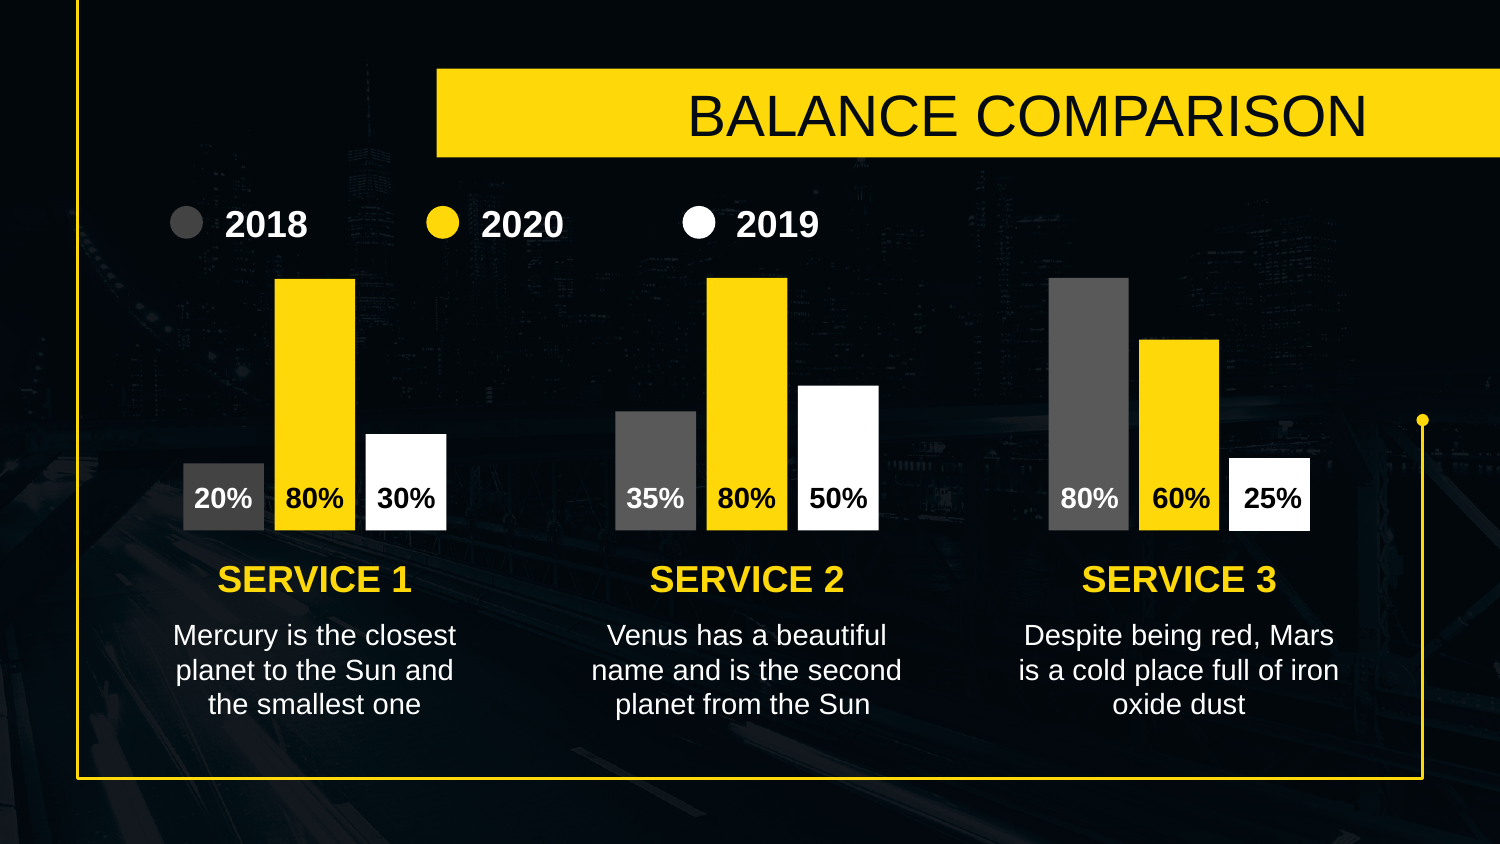

# BALANCE COMPARISON
2018

2020

2019

80%
60%
25%

35%
80%
50%

20%
80%
30%
SERVICE 1
SERVICE 2
SERVICE 3
Mercury is the closest planet to the Sun and the smallest one
Venus has a beautiful name and is the second planet from the Sun
Despite being red, Mars is a cold place full of iron oxide dust